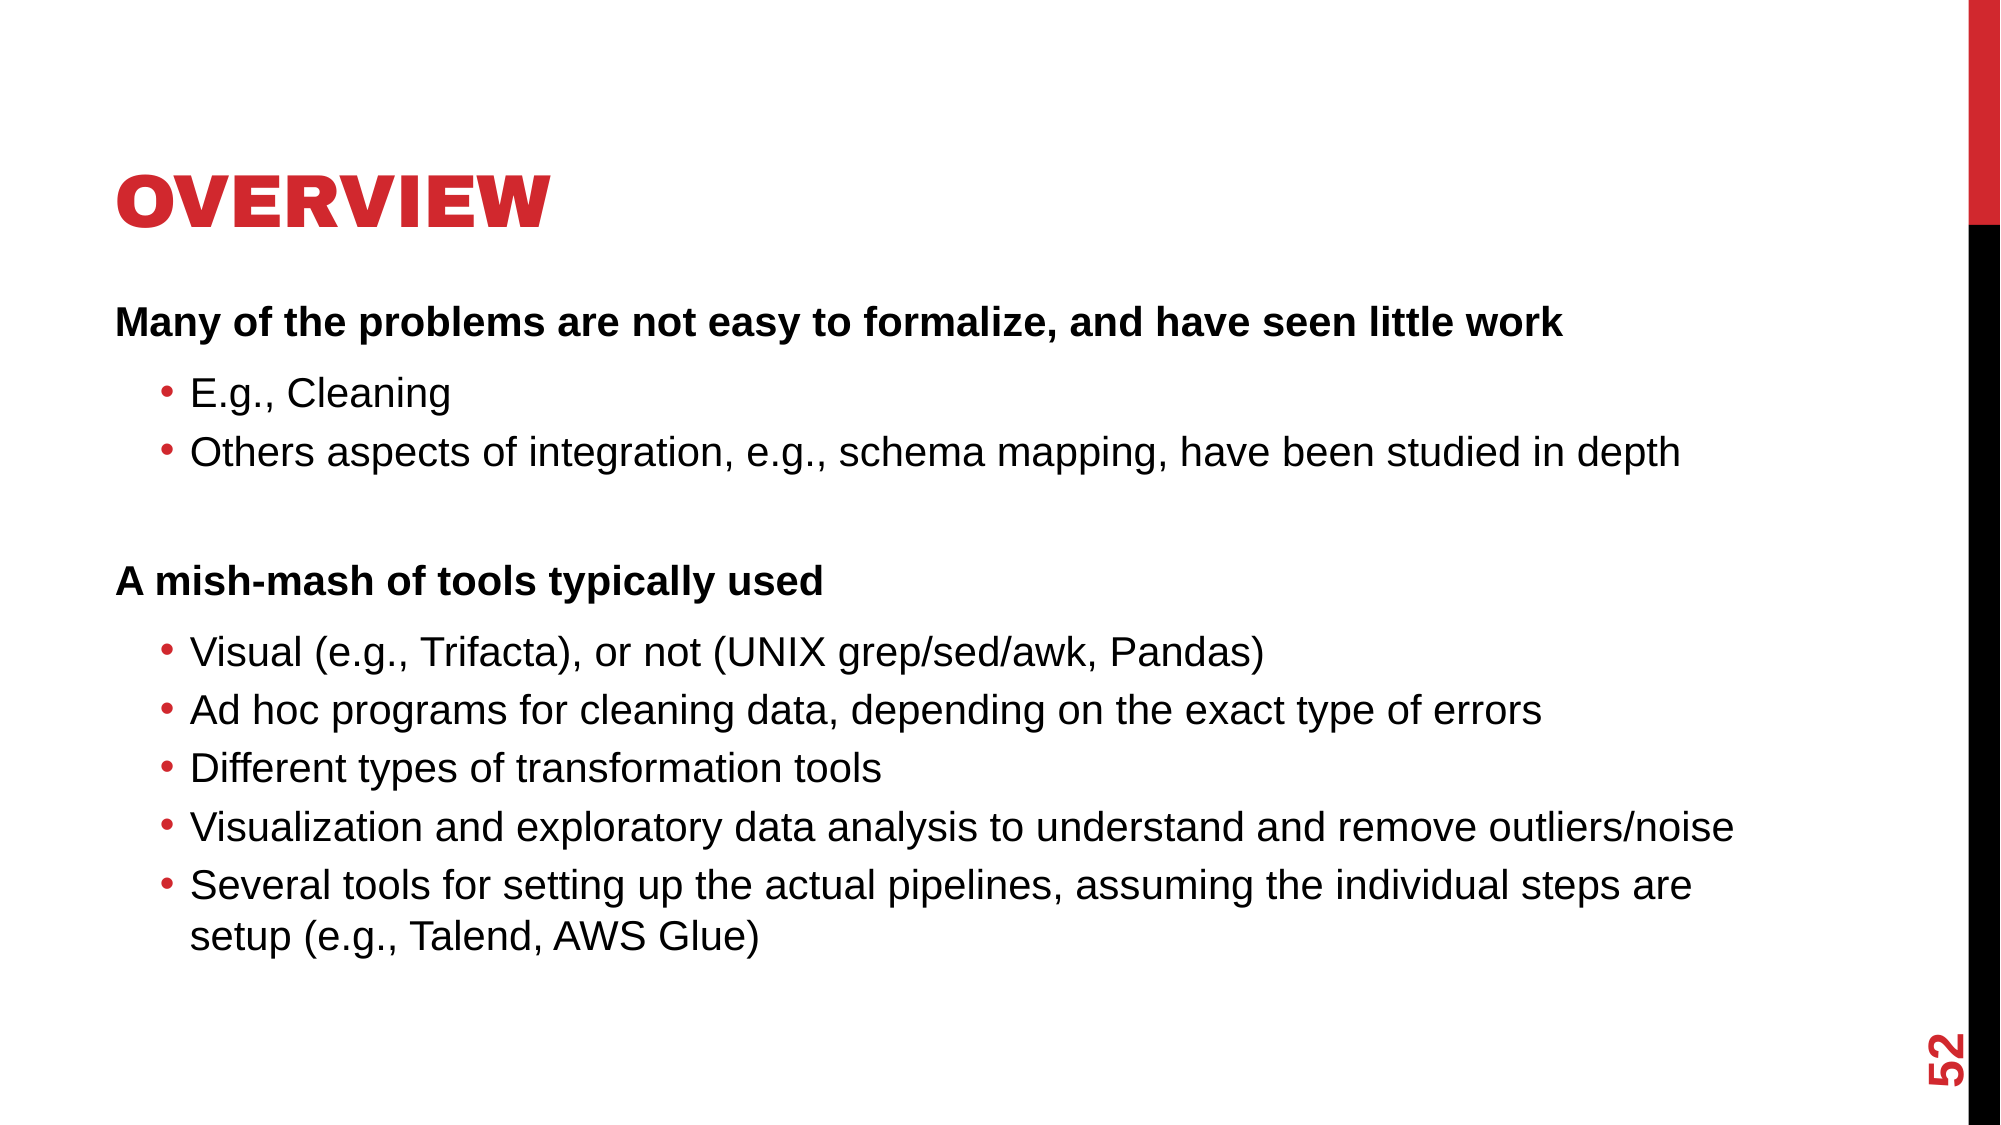

# Overview
Many of the problems are not easy to formalize, and have seen little work
E.g., Cleaning
Others aspects of integration, e.g., schema mapping, have been studied in depth

A mish-mash of tools typically used
Visual (e.g., Trifacta), or not (UNIX grep/sed/awk, Pandas)
Ad hoc programs for cleaning data, depending on the exact type of errors
Different types of transformation tools
Visualization and exploratory data analysis to understand and remove outliers/noise
Several tools for setting up the actual pipelines, assuming the individual steps are setup (e.g., Talend, AWS Glue)
52